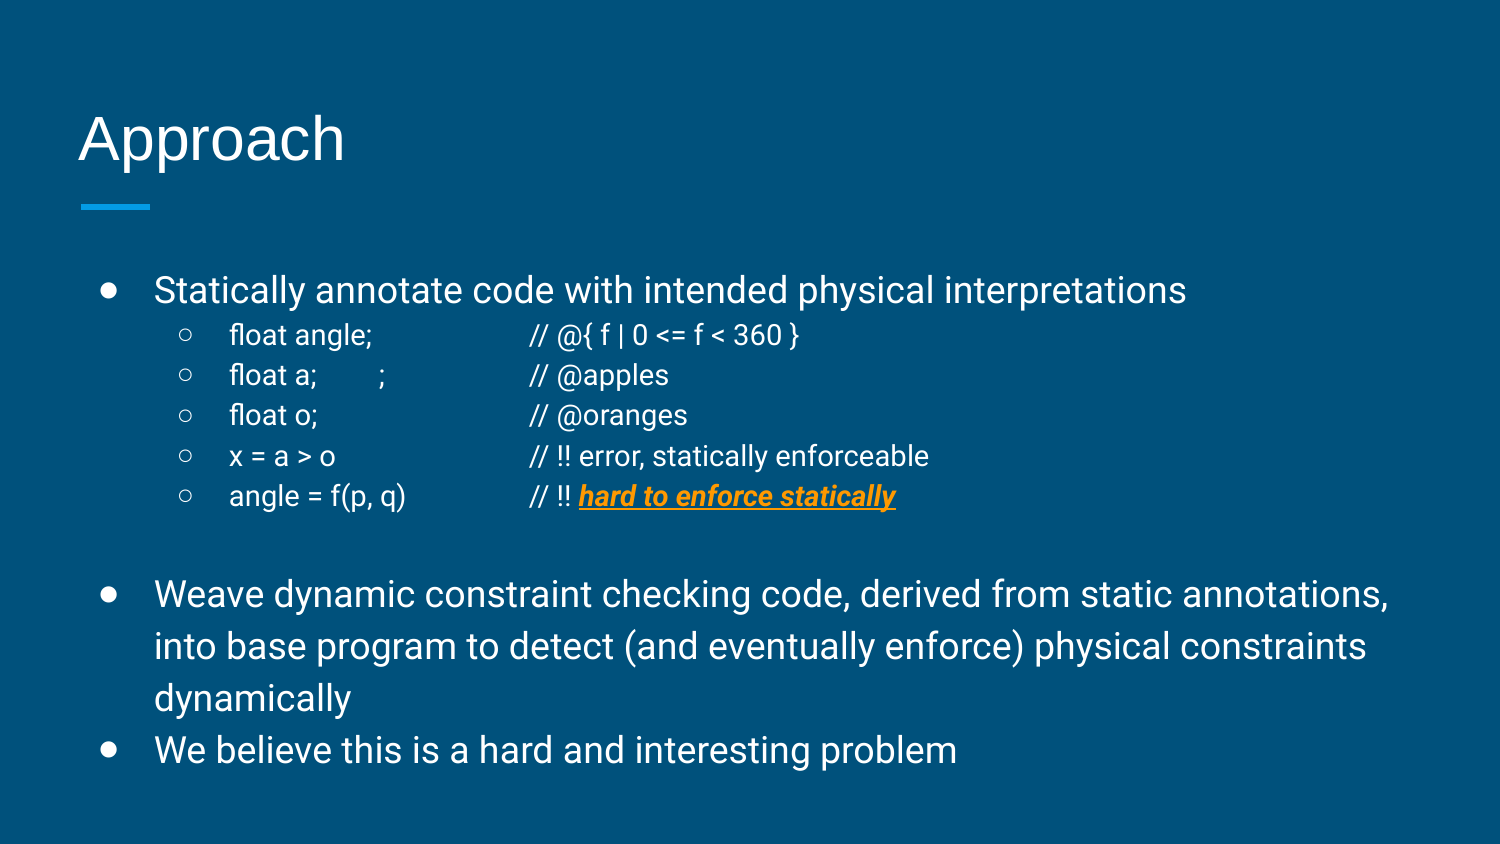

# Approach
Statically annotate code with intended physical interpretations
float angle;		// @{ f | 0 <= f < 360 }
float a;	;	// @apples
float o;		// @oranges
x = a > o		// !! error, statically enforceable
angle = f(p, q) 	// !! hard to enforce statically

Weave dynamic constraint checking code, derived from static annotations, into base program to detect (and eventually enforce) physical constraints dynamically
We believe this is a hard and interesting problem